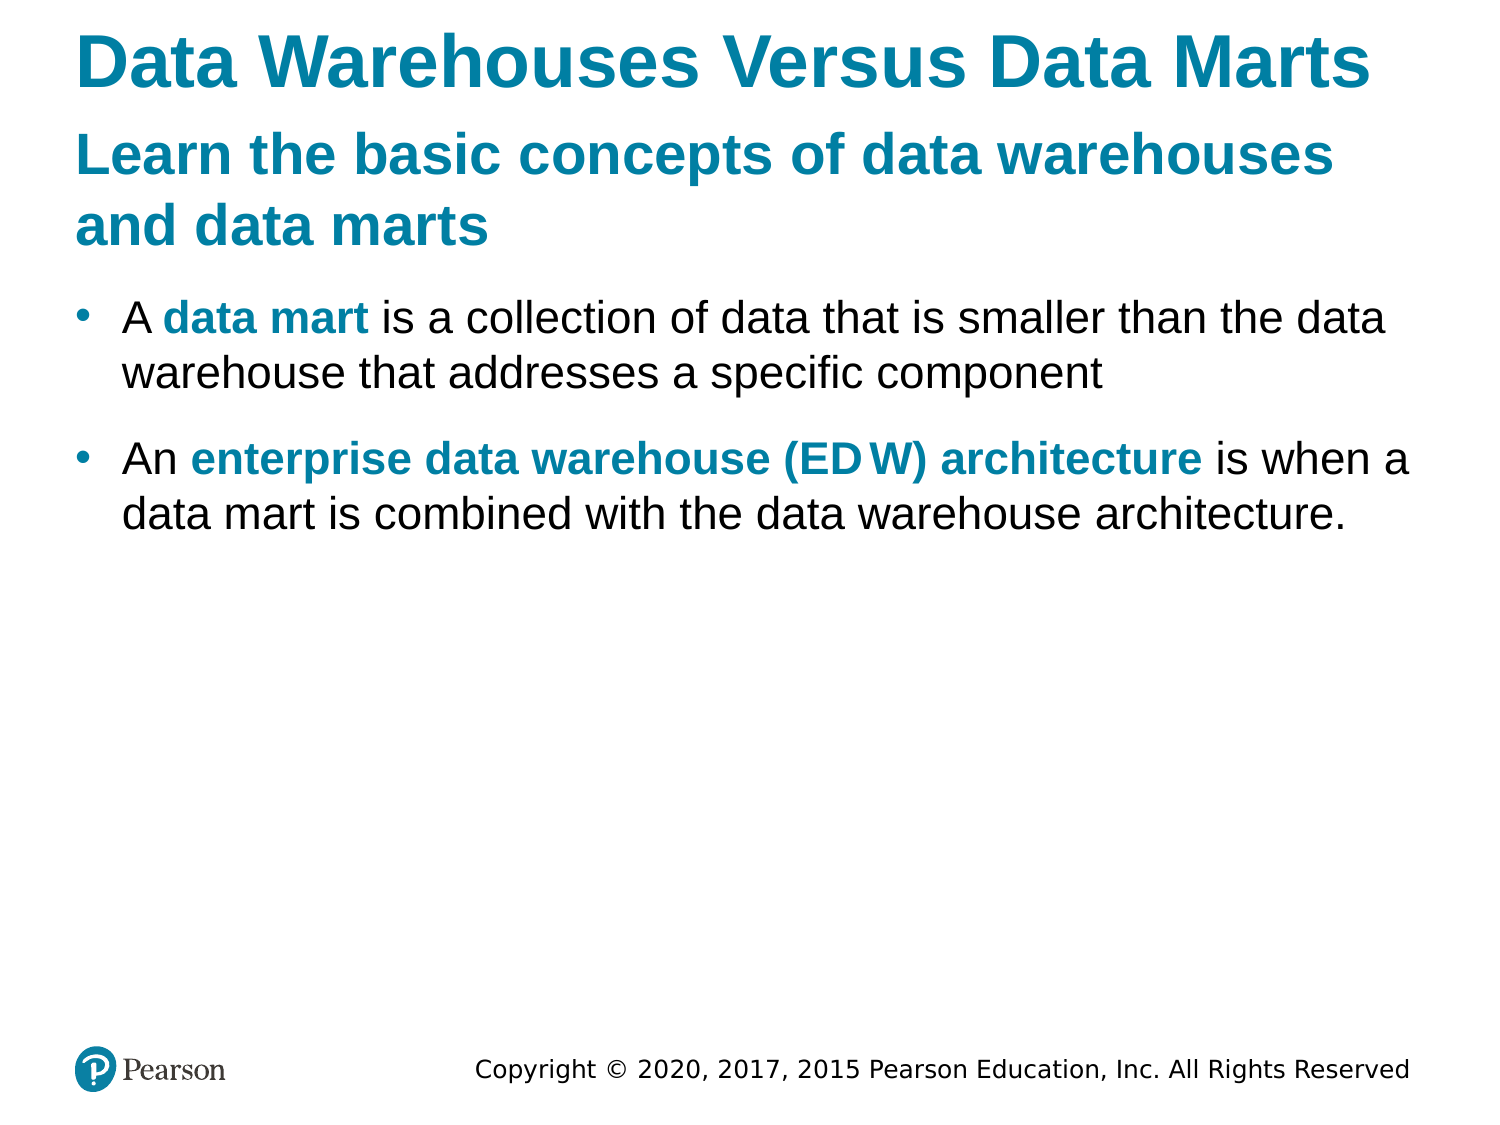

# Data Warehouses Versus Data Marts
Learn the basic concepts of data warehouses and data marts
A data mart is a collection of data that is smaller than the data warehouse that addresses a specific component
An enterprise data warehouse (E D W) architecture is when a data mart is combined with the data warehouse architecture.